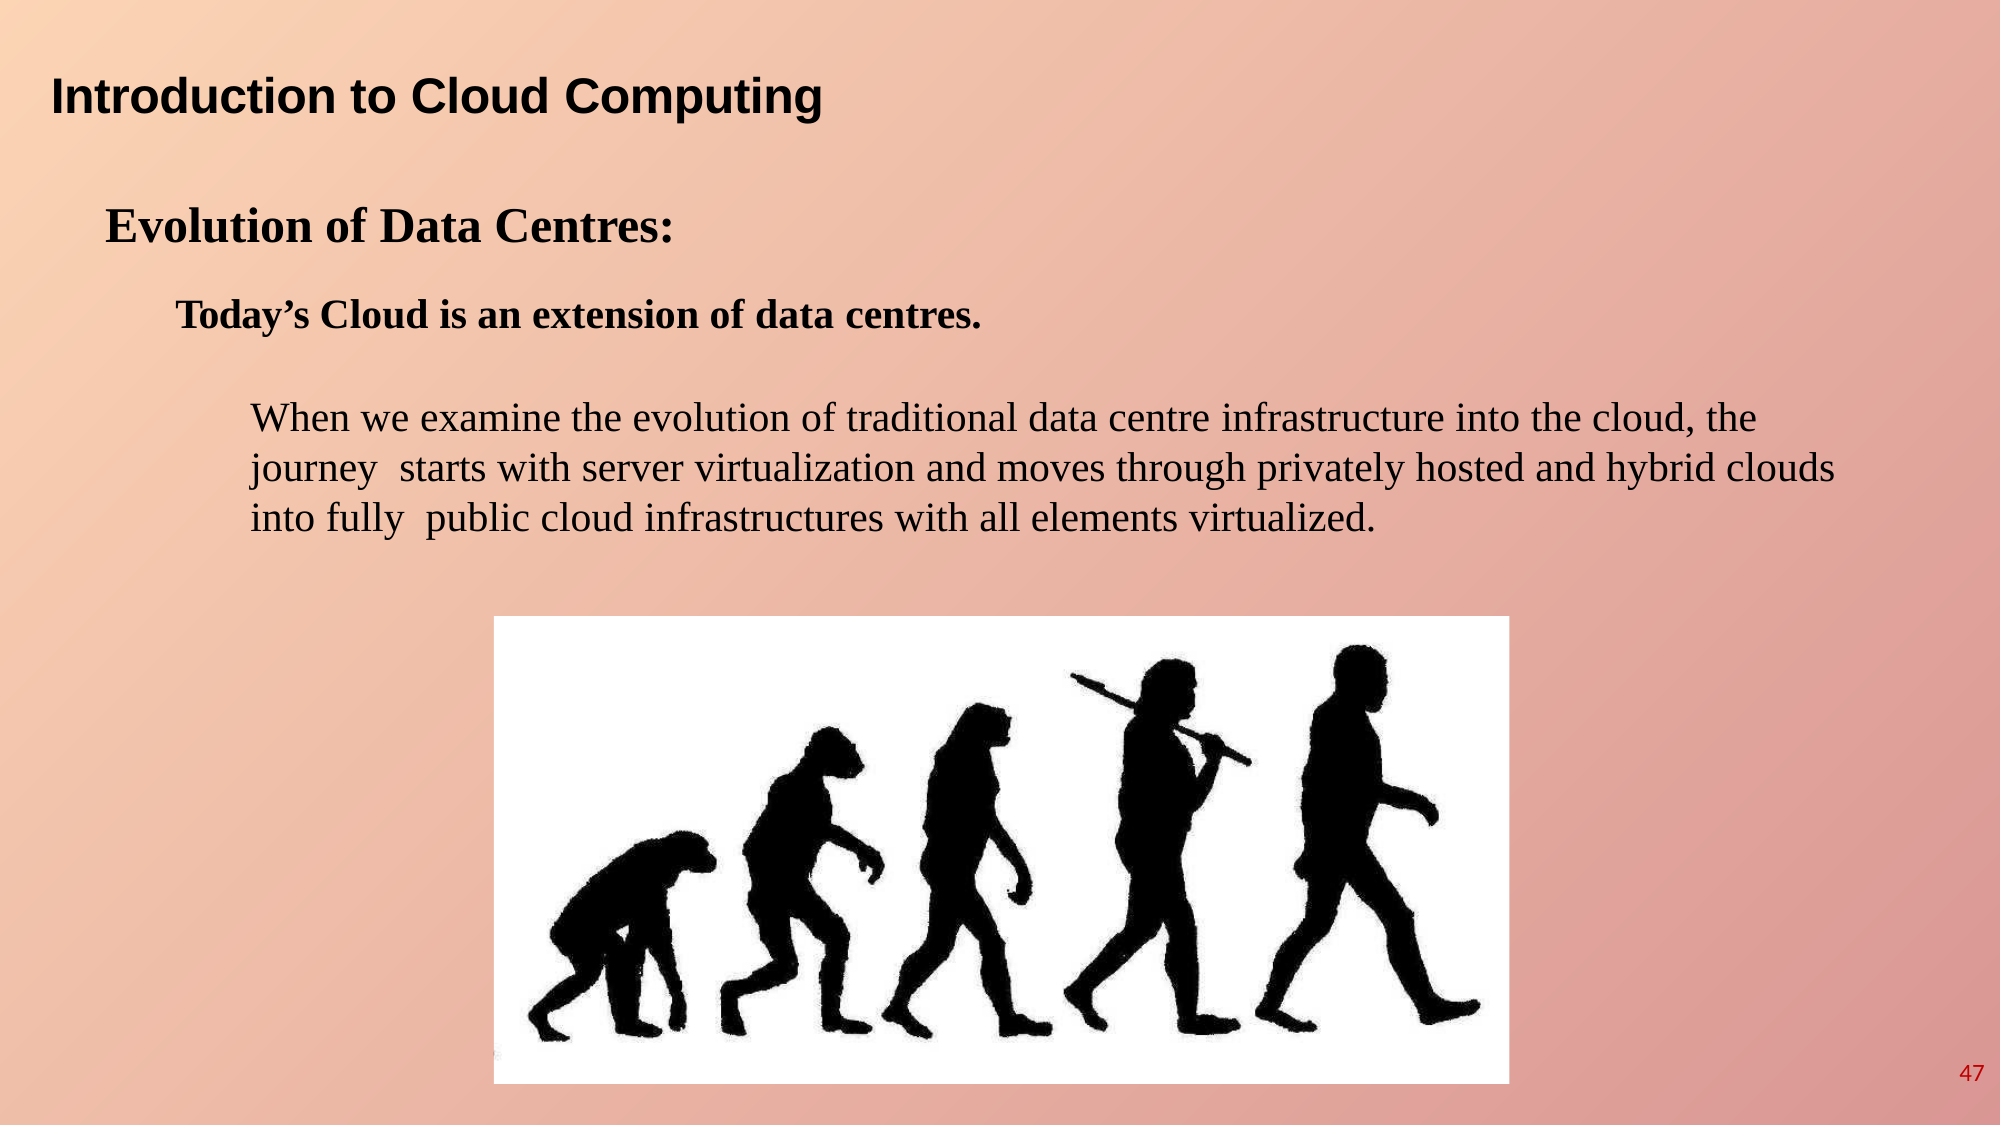

# Introduction to Cloud Computing
Evolution of Data Centres:
Today’s Cloud is an extension of data centres.

When we examine the evolution of traditional data centre infrastructure into the cloud, the journey  starts with server virtualization and moves through privately hosted and hybrid clouds into fully  public cloud infrastructures with all elements virtualized.

47